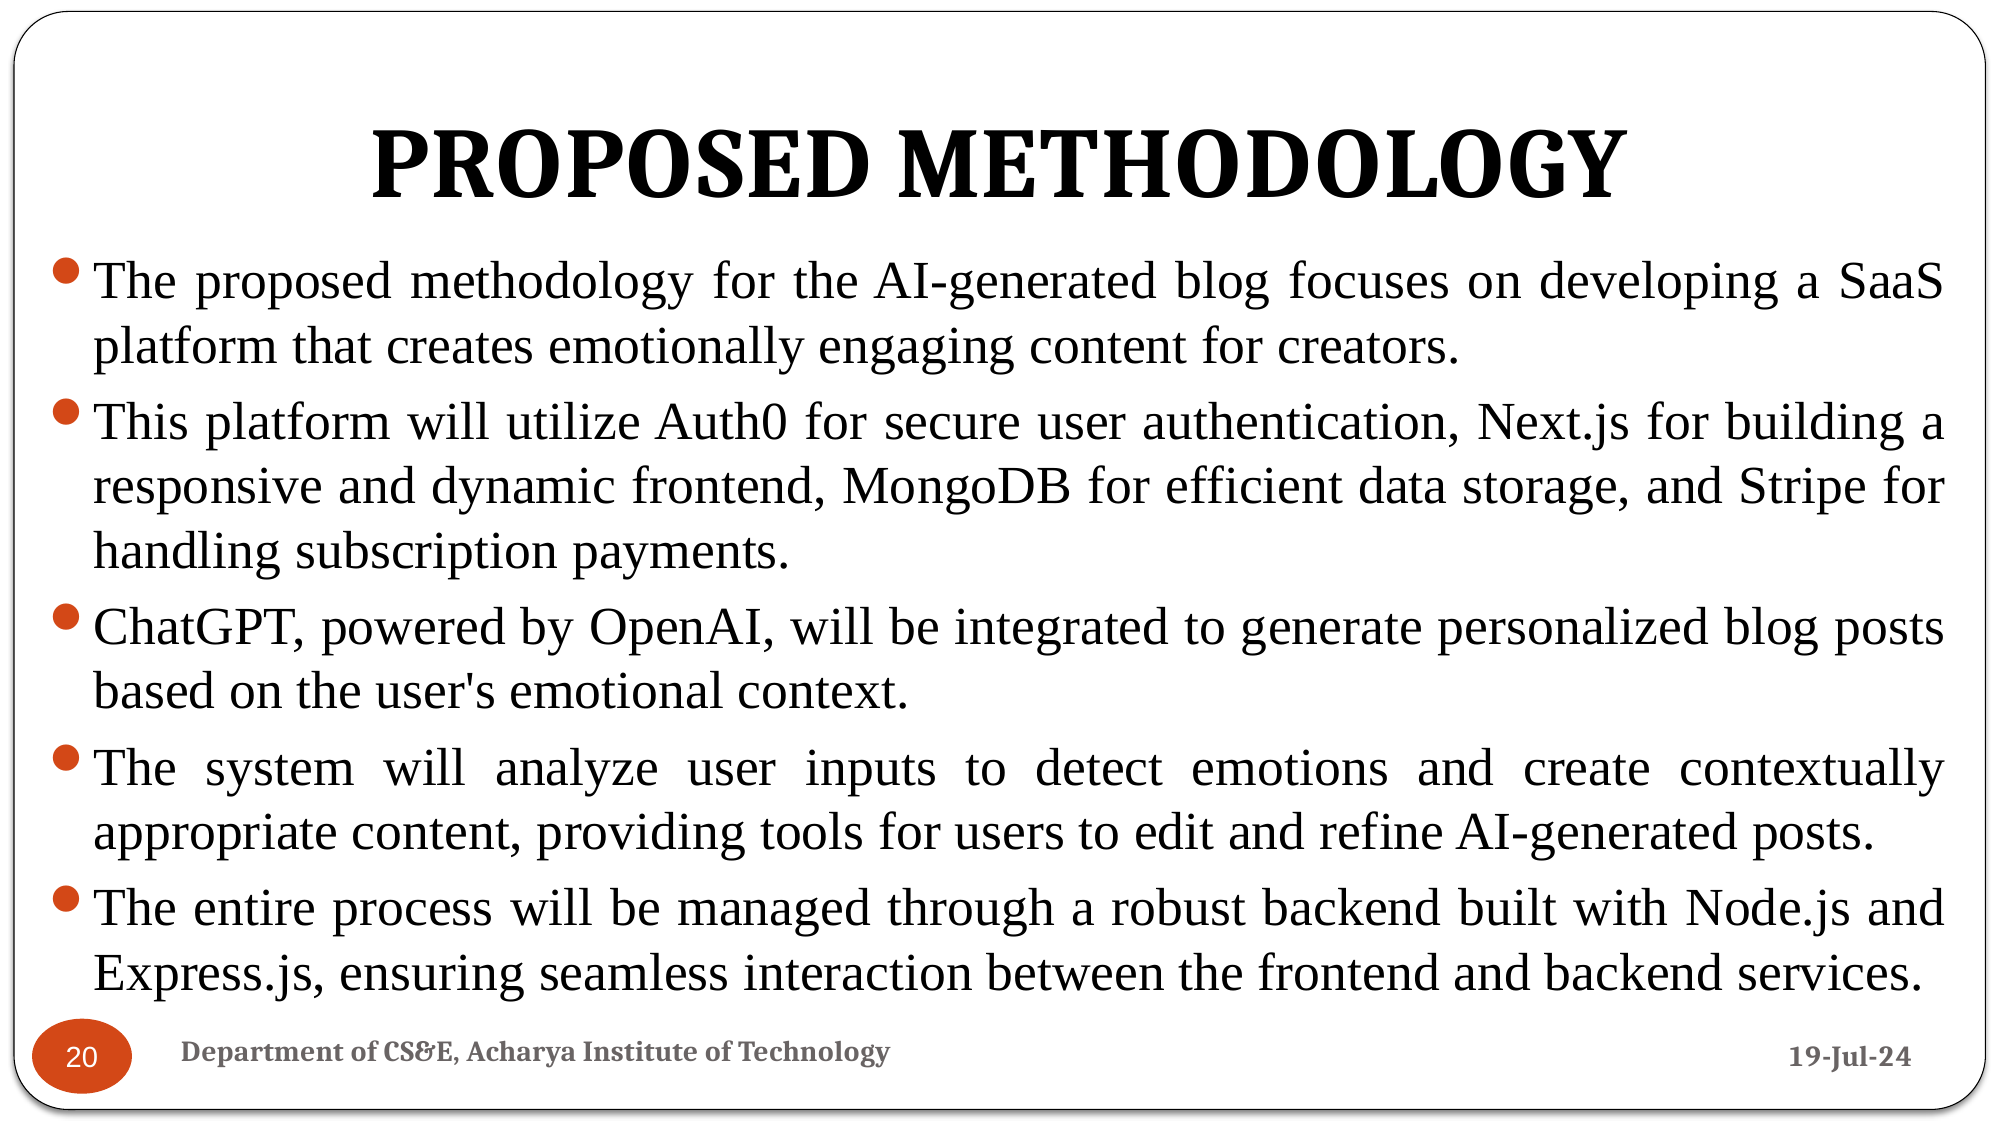

# PROPOSED METHODOLOGY
The proposed methodology for the AI-generated blog focuses on developing a SaaS platform that creates emotionally engaging content for creators.
This platform will utilize Auth0 for secure user authentication, Next.js for building a responsive and dynamic frontend, MongoDB for efficient data storage, and Stripe for handling subscription payments.
ChatGPT, powered by OpenAI, will be integrated to generate personalized blog posts based on the user's emotional context.
The system will analyze user inputs to detect emotions and create contextually appropriate content, providing tools for users to edit and refine AI-generated posts.
The entire process will be managed through a robust backend built with Node.js and Express.js, ensuring seamless interaction between the frontend and backend services.

Department of CS&E, Acharya Institute of Technology
19-Jul-24
20